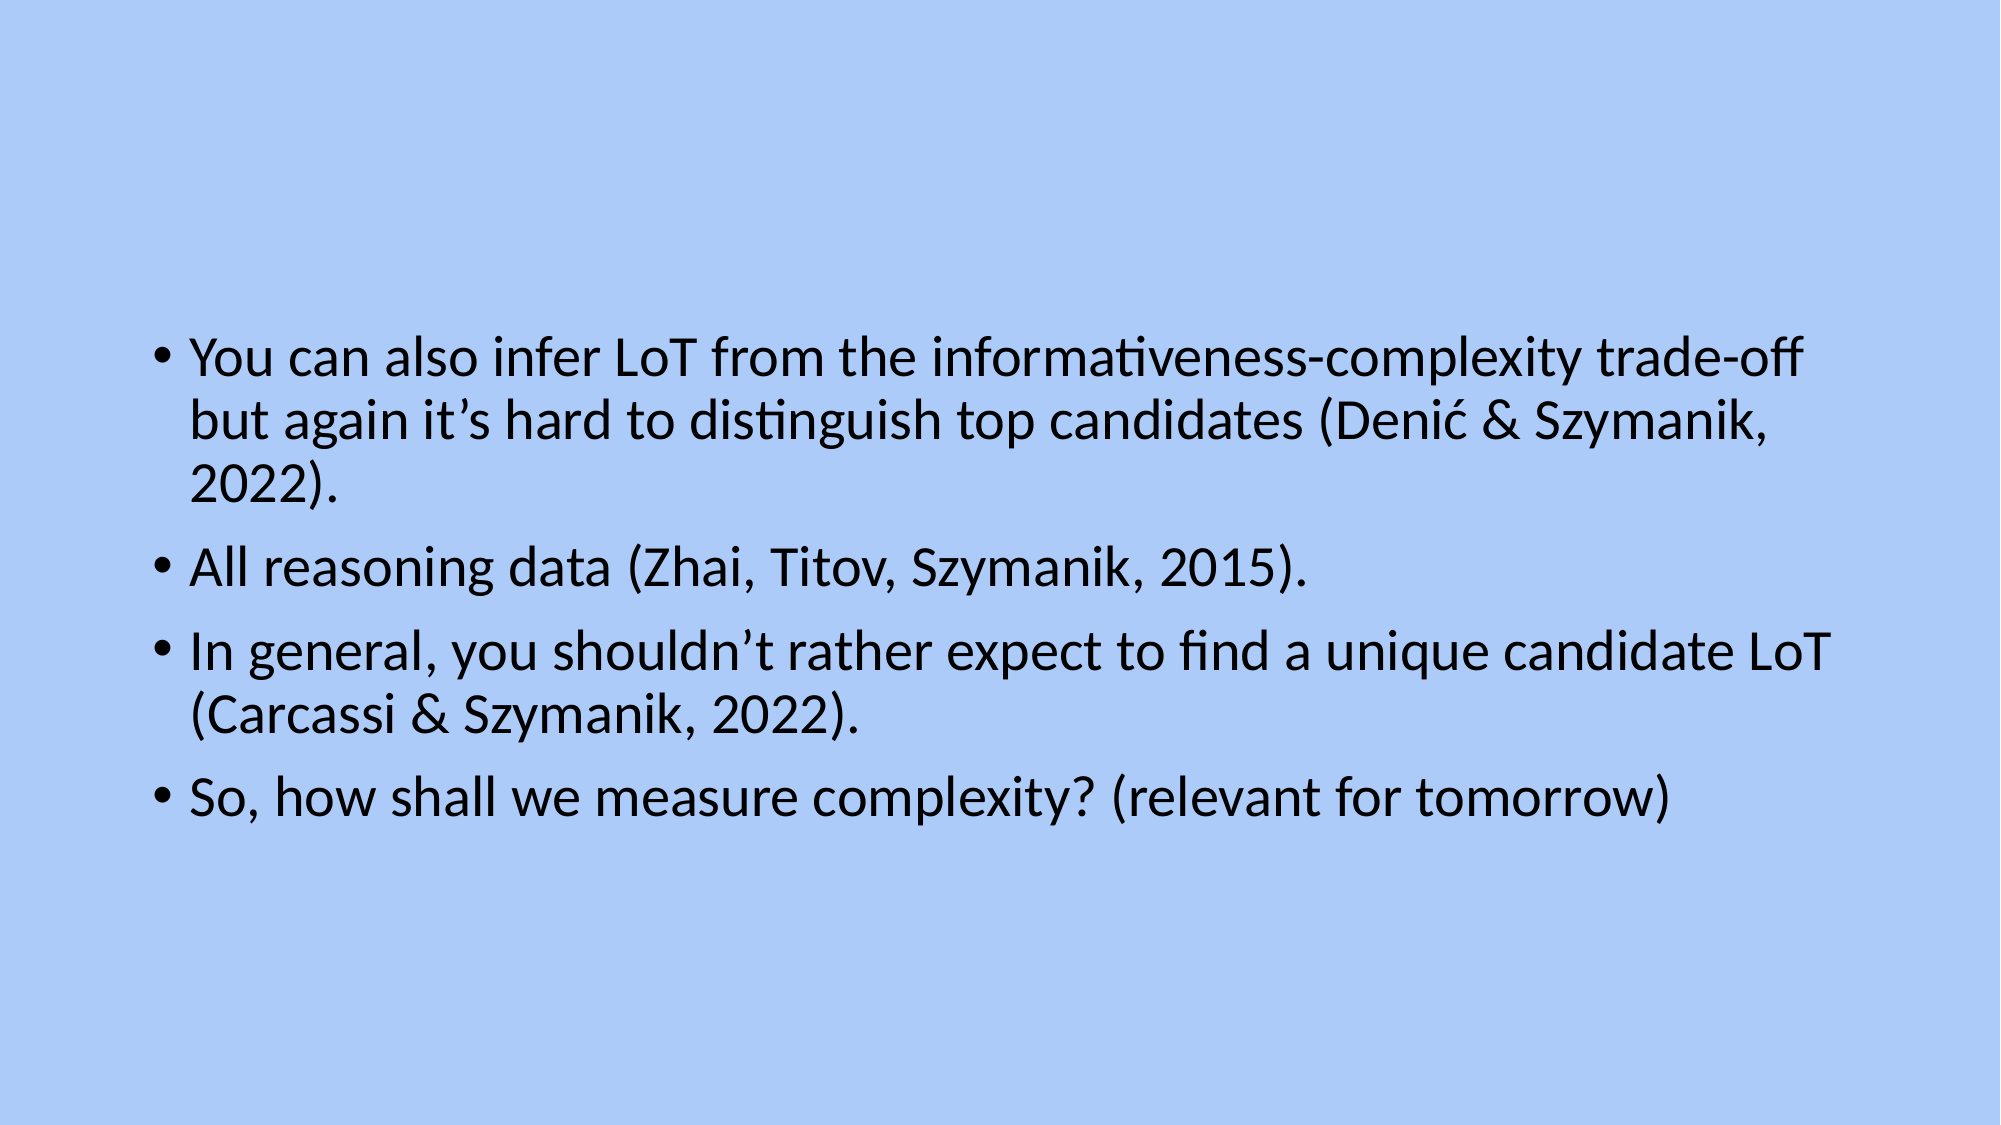

You can also infer LoT from the informativeness-complexity trade-off but again it’s hard to distinguish top candidates (Denić & Szymanik, 2022).
All reasoning data (Zhai, Titov, Szymanik, 2015).
In general, you shouldn’t rather expect to find a unique candidate LoT (Carcassi & Szymanik, 2022).
So, how shall we measure complexity? (relevant for tomorrow)